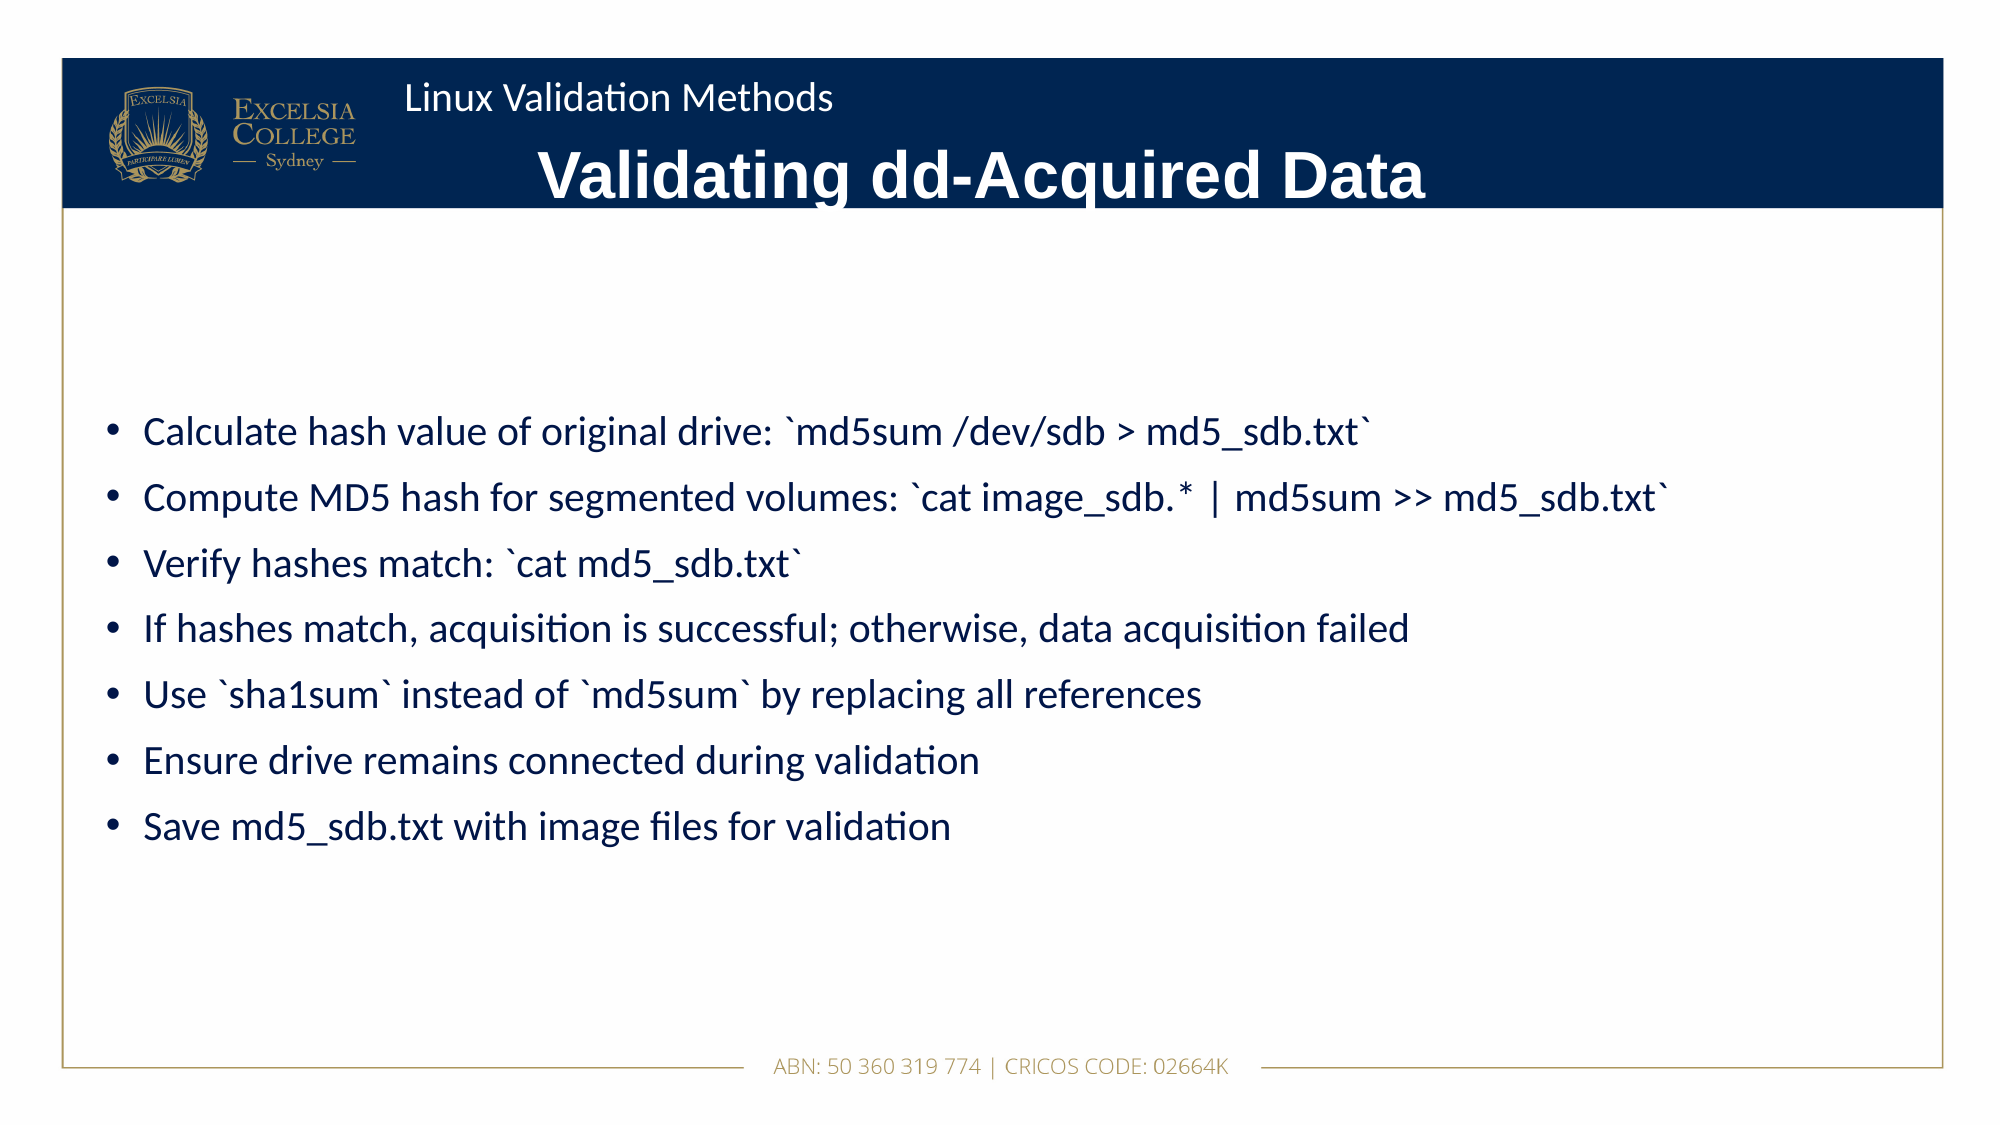

# Linux Validation Methods
Validating dd-Acquired Data
Calculate hash value of original drive: `md5sum /dev/sdb > md5_sdb.txt`
Compute MD5 hash for segmented volumes: `cat image_sdb.* | md5sum >> md5_sdb.txt`
Verify hashes match: `cat md5_sdb.txt`
If hashes match, acquisition is successful; otherwise, data acquisition failed
Use `sha1sum` instead of `md5sum` by replacing all references
Ensure drive remains connected during validation
Save md5_sdb.txt with image files for validation